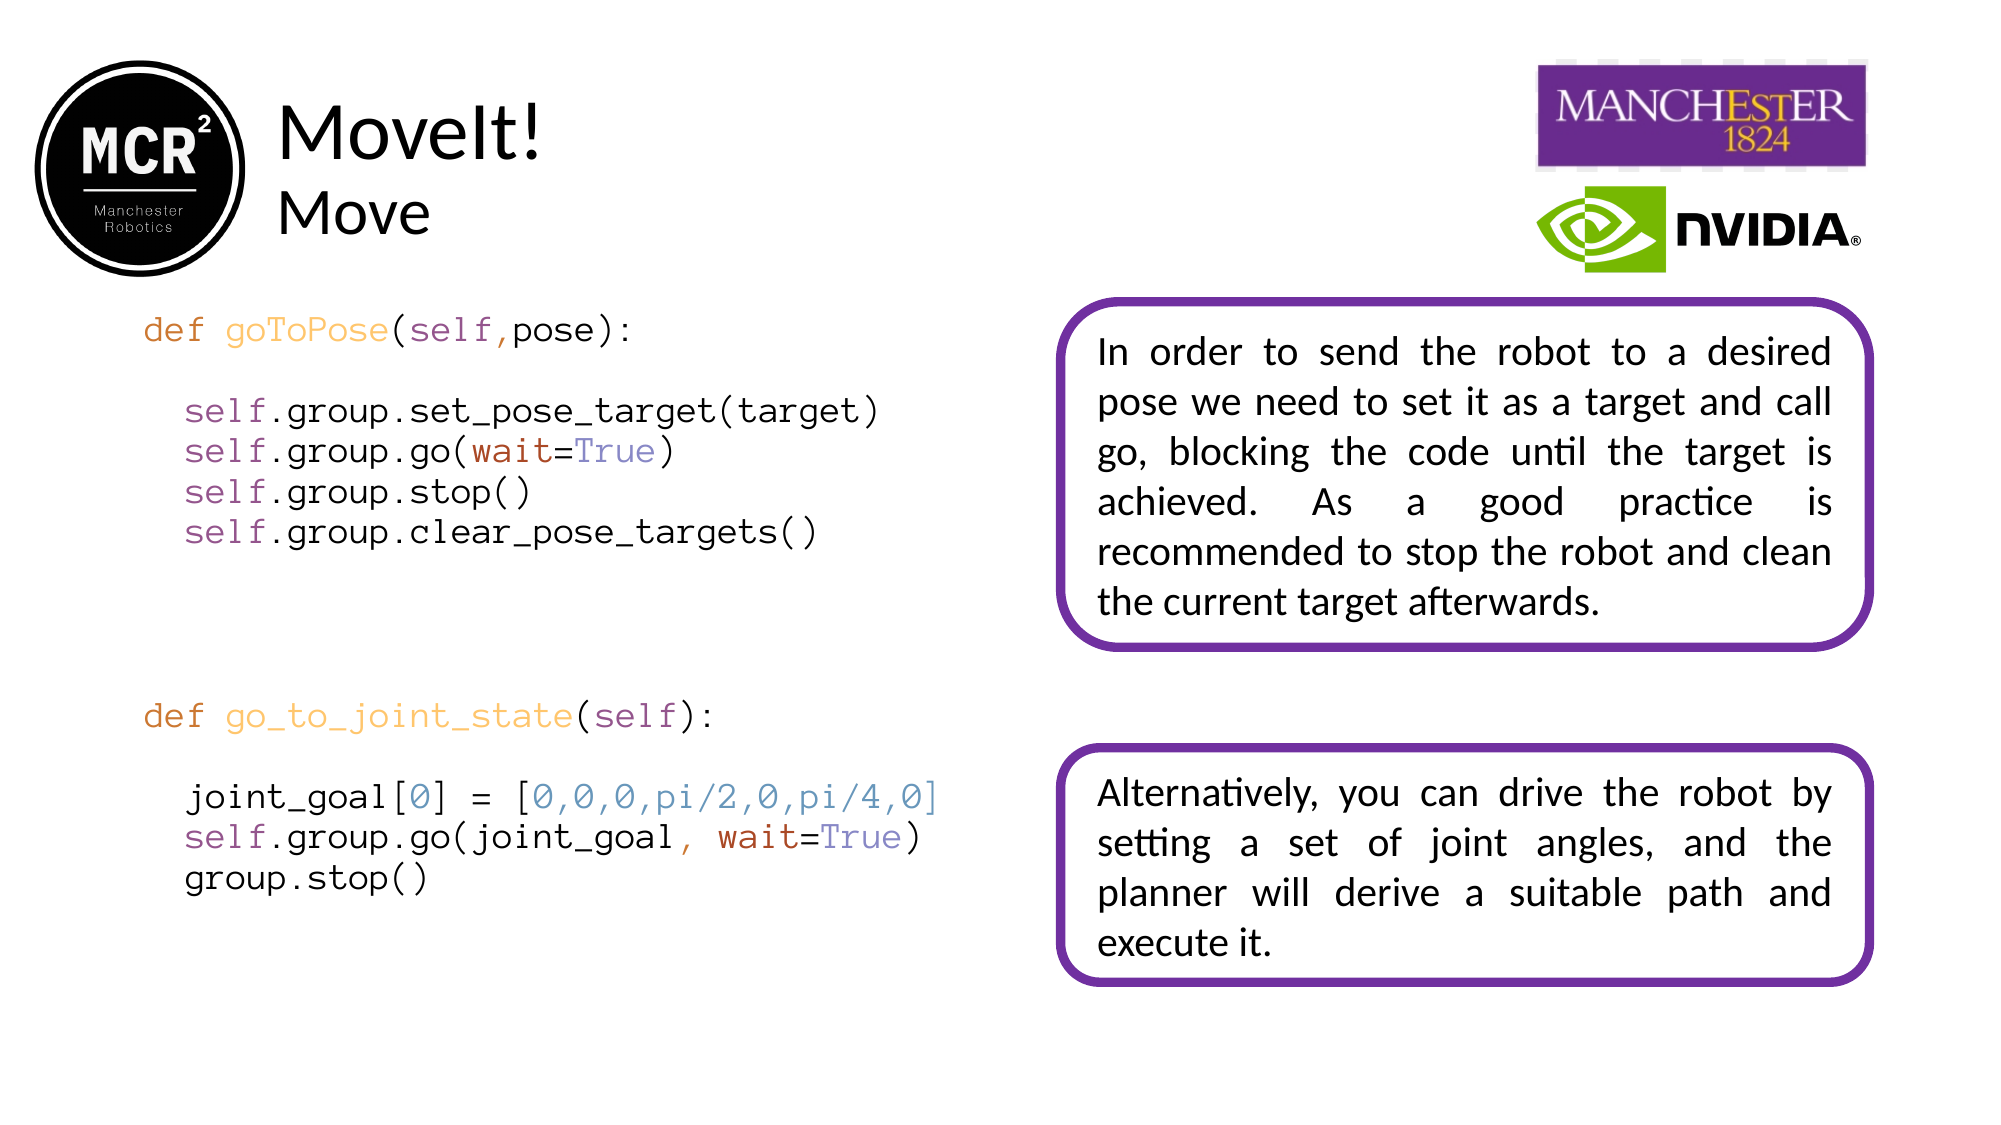

MoveIt!
Move
def goToPose(self,pose):
  self.group.set_pose_target(target)
  self.group.go(wait=True)
  self.group.stop()
  self.group.clear_pose_targets()

def go_to_joint_state(self):
  joint_goal[0] = [0,0,0,pi/2,0,pi/4,0]
  self.group.go(joint_goal, wait=True)
  group.stop()

In order to send the robot to a desired pose we need to set it as a target and call go, blocking the code until the target is achieved. As a good practice is recommended to stop the robot and clean the current target afterwards.

Alternatively, you can drive the robot by setting a set of joint angles, and the planner will derive a suitable path and execute it.